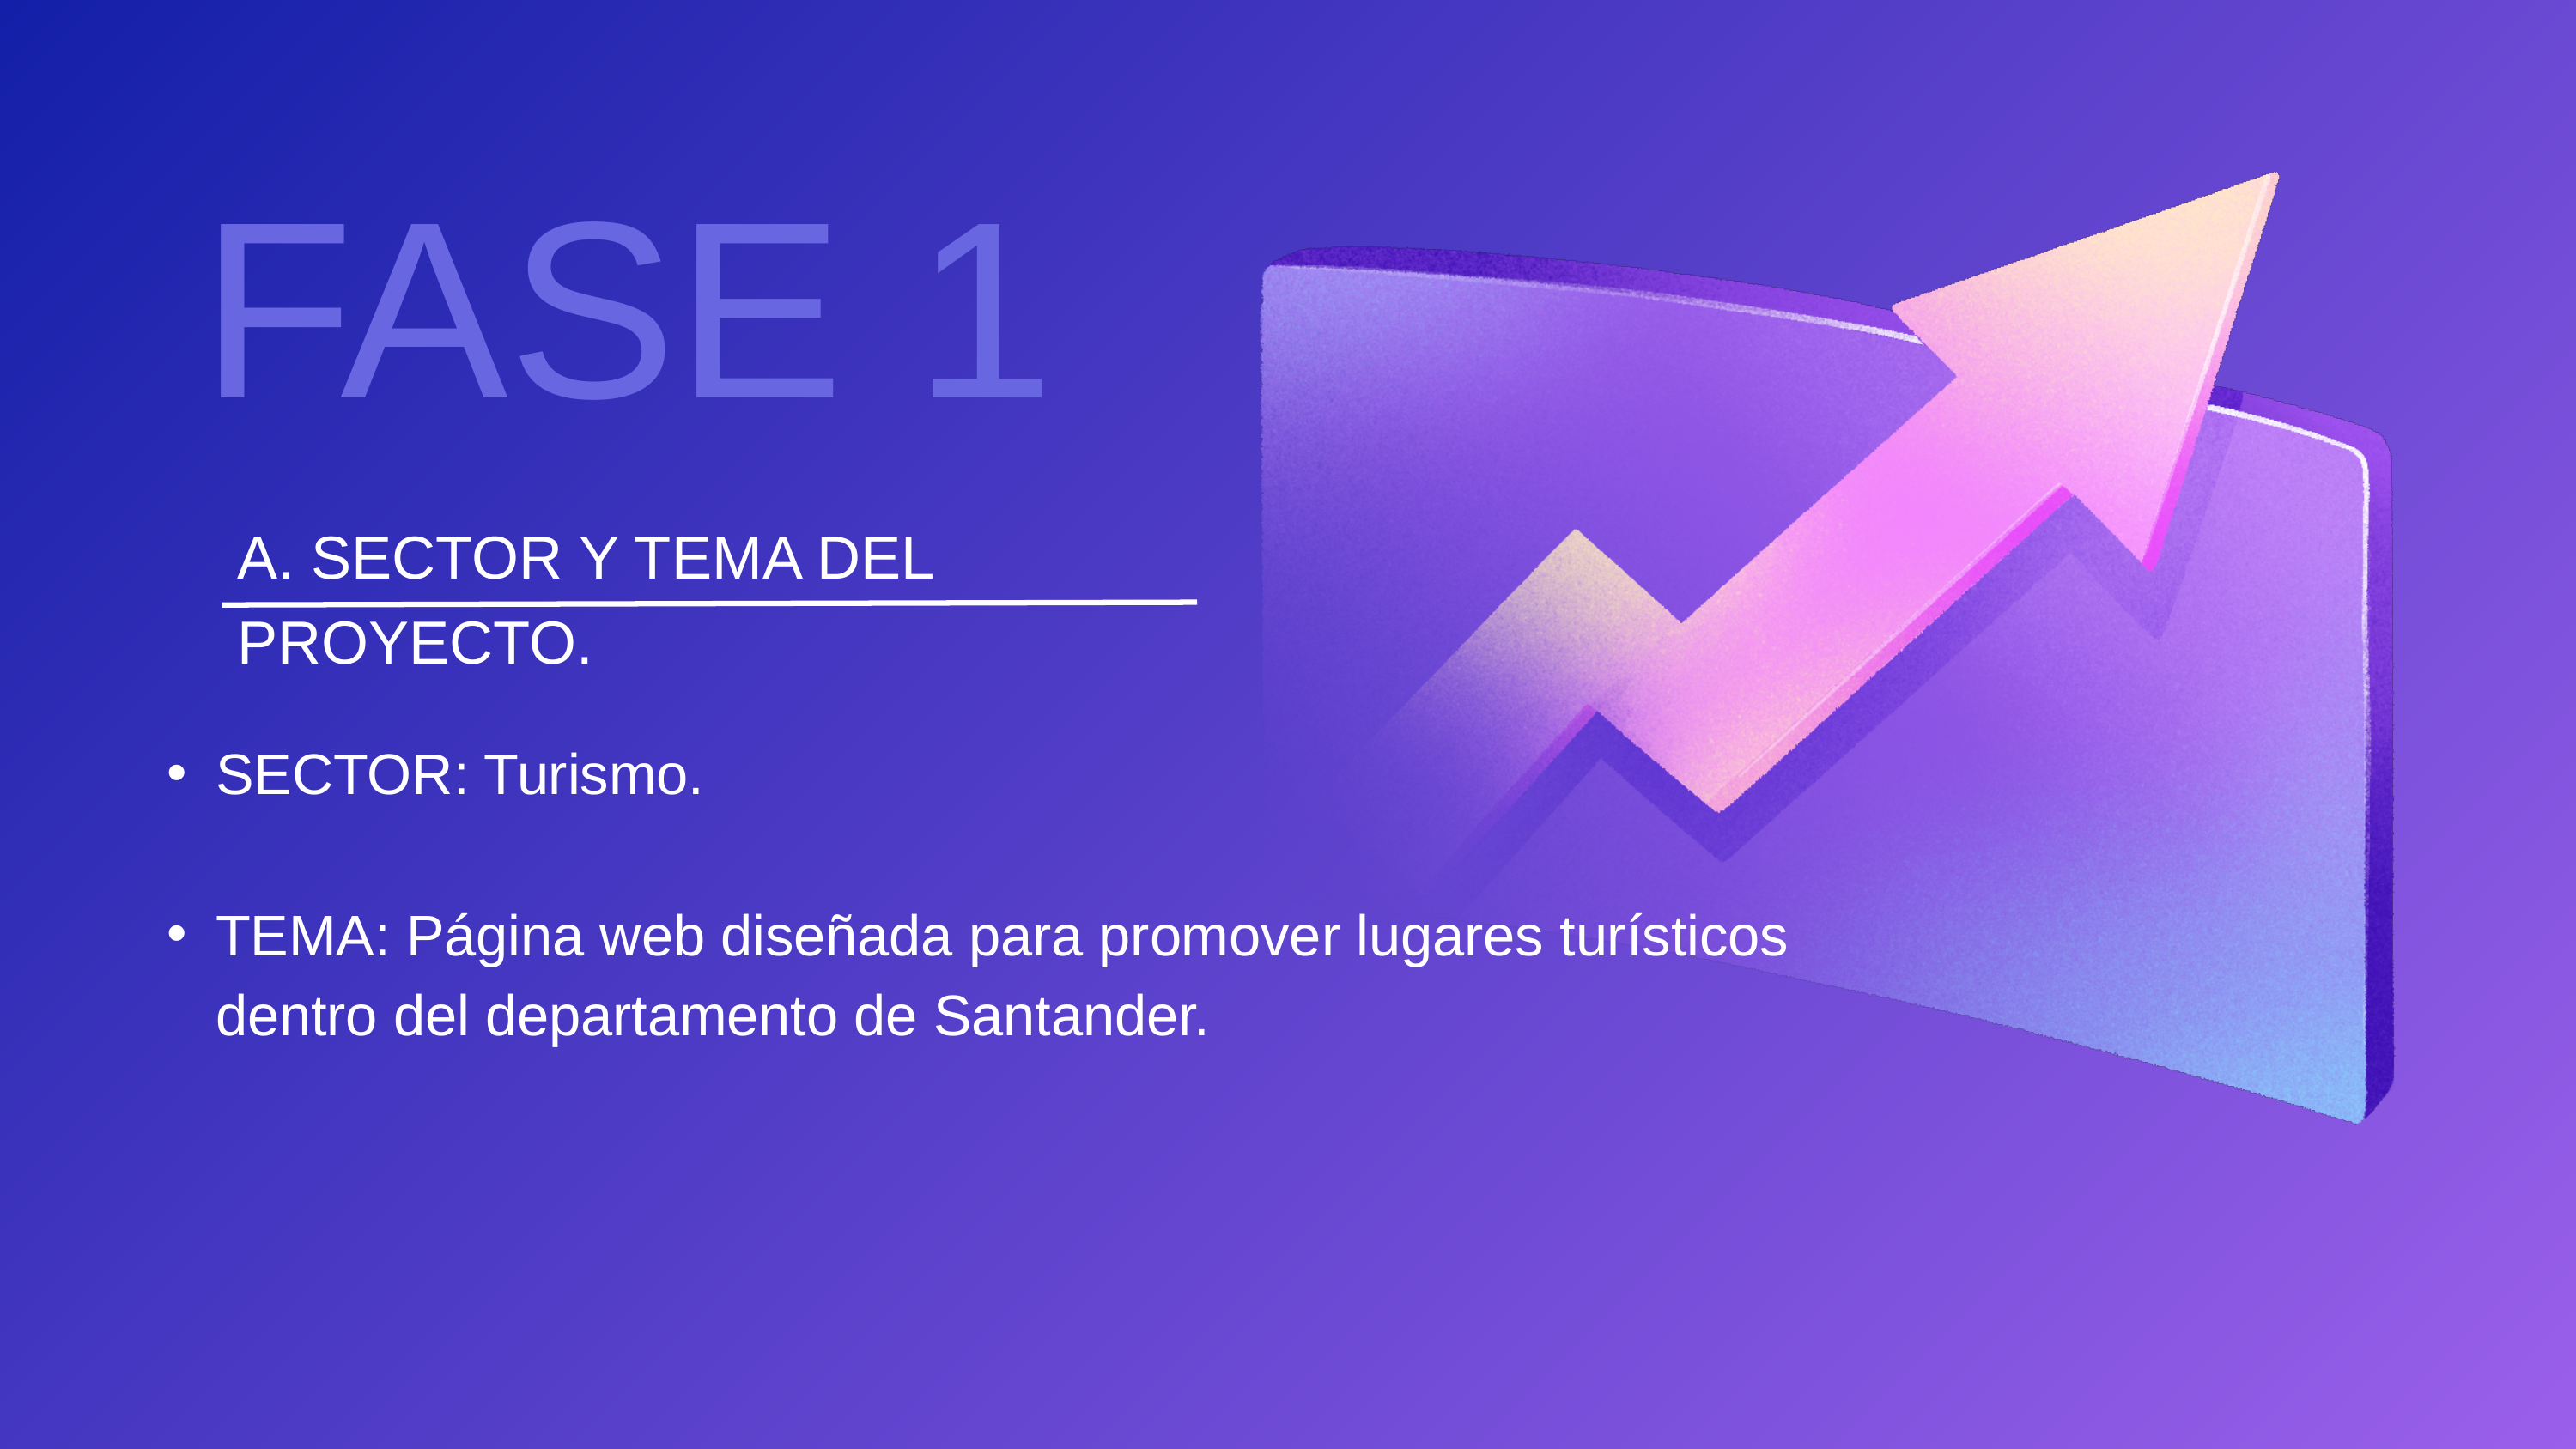

FASE 1
A. SECTOR Y TEMA DEL PROYECTO.

SECTOR: Turismo.

TEMA: Página web diseñada para promover lugares turísticos dentro del departamento de Santander.